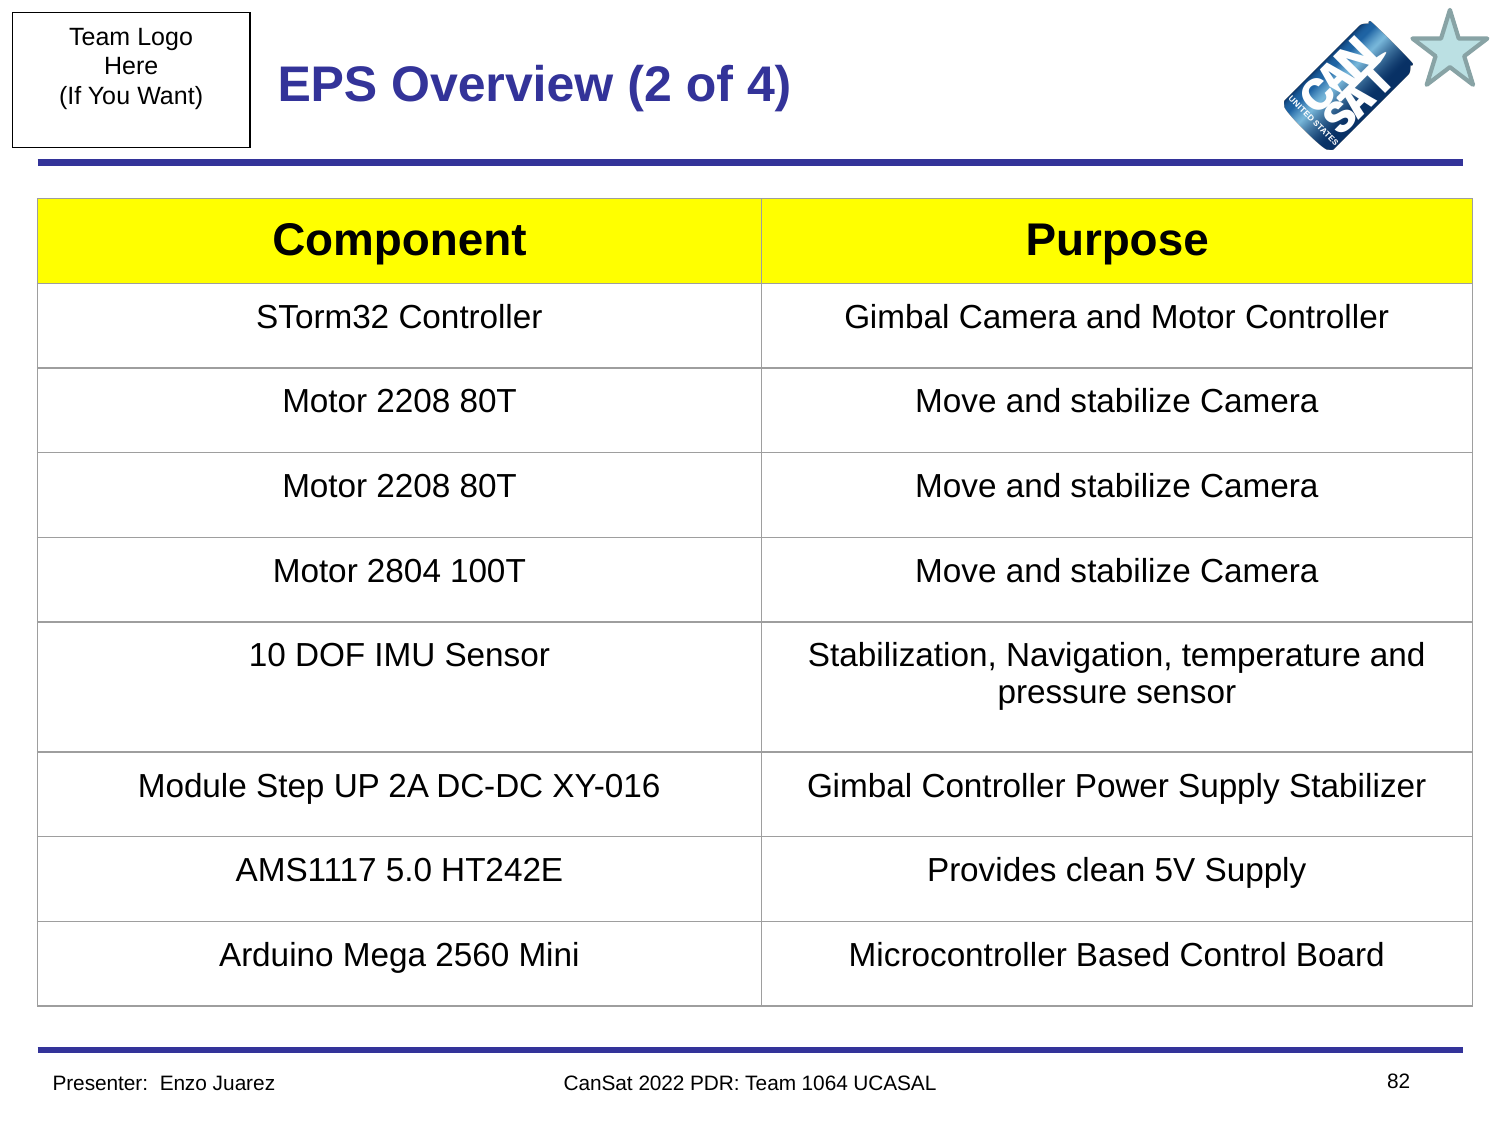

# EPS Overview (2 of 4)
| Component | Purpose |
| --- | --- |
| STorm32 Controller | Gimbal Camera and Motor Controller |
| Motor 2208 80T | Move and stabilize Camera |
| Motor 2208 80T | Move and stabilize Camera |
| Motor 2804 100T | Move and stabilize Camera |
| 10 DOF IMU Sensor | Stabilization, Navigation, temperature and pressure sensor |
| Module Step UP 2A DC-DC XY-016 | Gimbal Controller Power Supply Stabilizer |
| AMS1117 5.0 HT242E | Provides clean 5V Supply |
| Arduino Mega 2560 Mini | Microcontroller Based Control Board |
82
Presenter:  Enzo Juarez
CanSat 2022 PDR: Team 1064 UCASAL